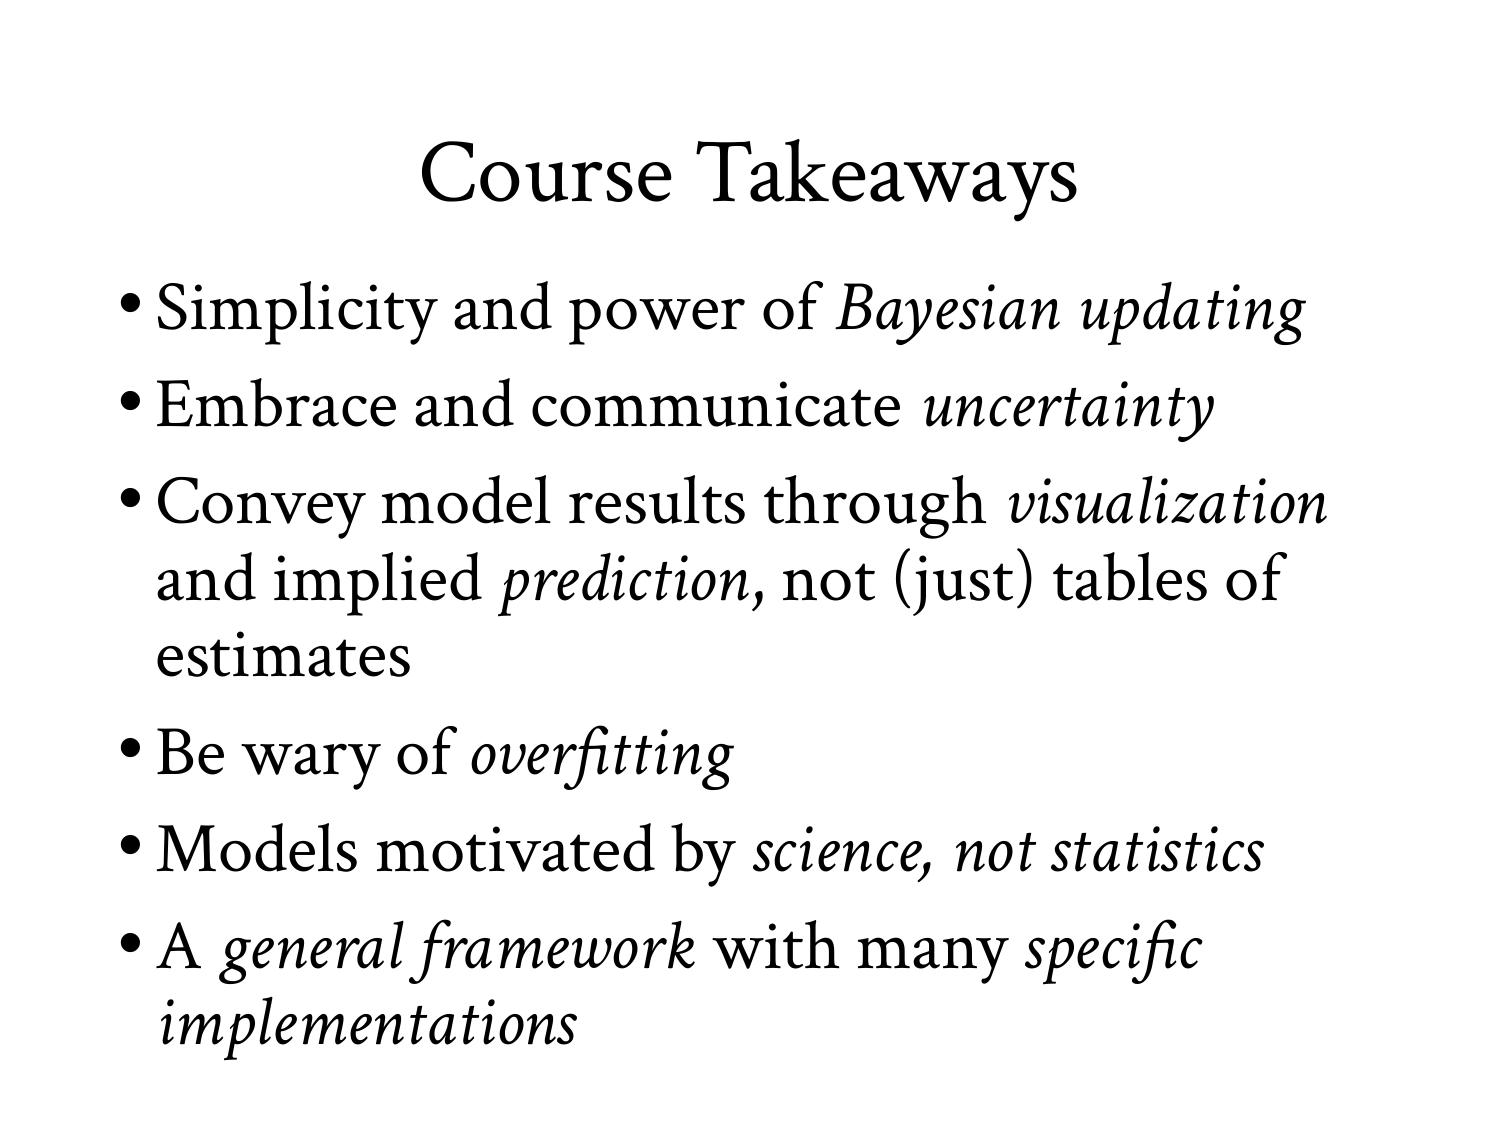

# Course Takeaways
Simplicity and power of Bayesian updating
Embrace and communicate uncertainty
Convey model results through visualization and implied prediction, not (just) tables of estimates
Be wary of overfitting
Models motivated by science, not statistics
A general framework with many specific implementations